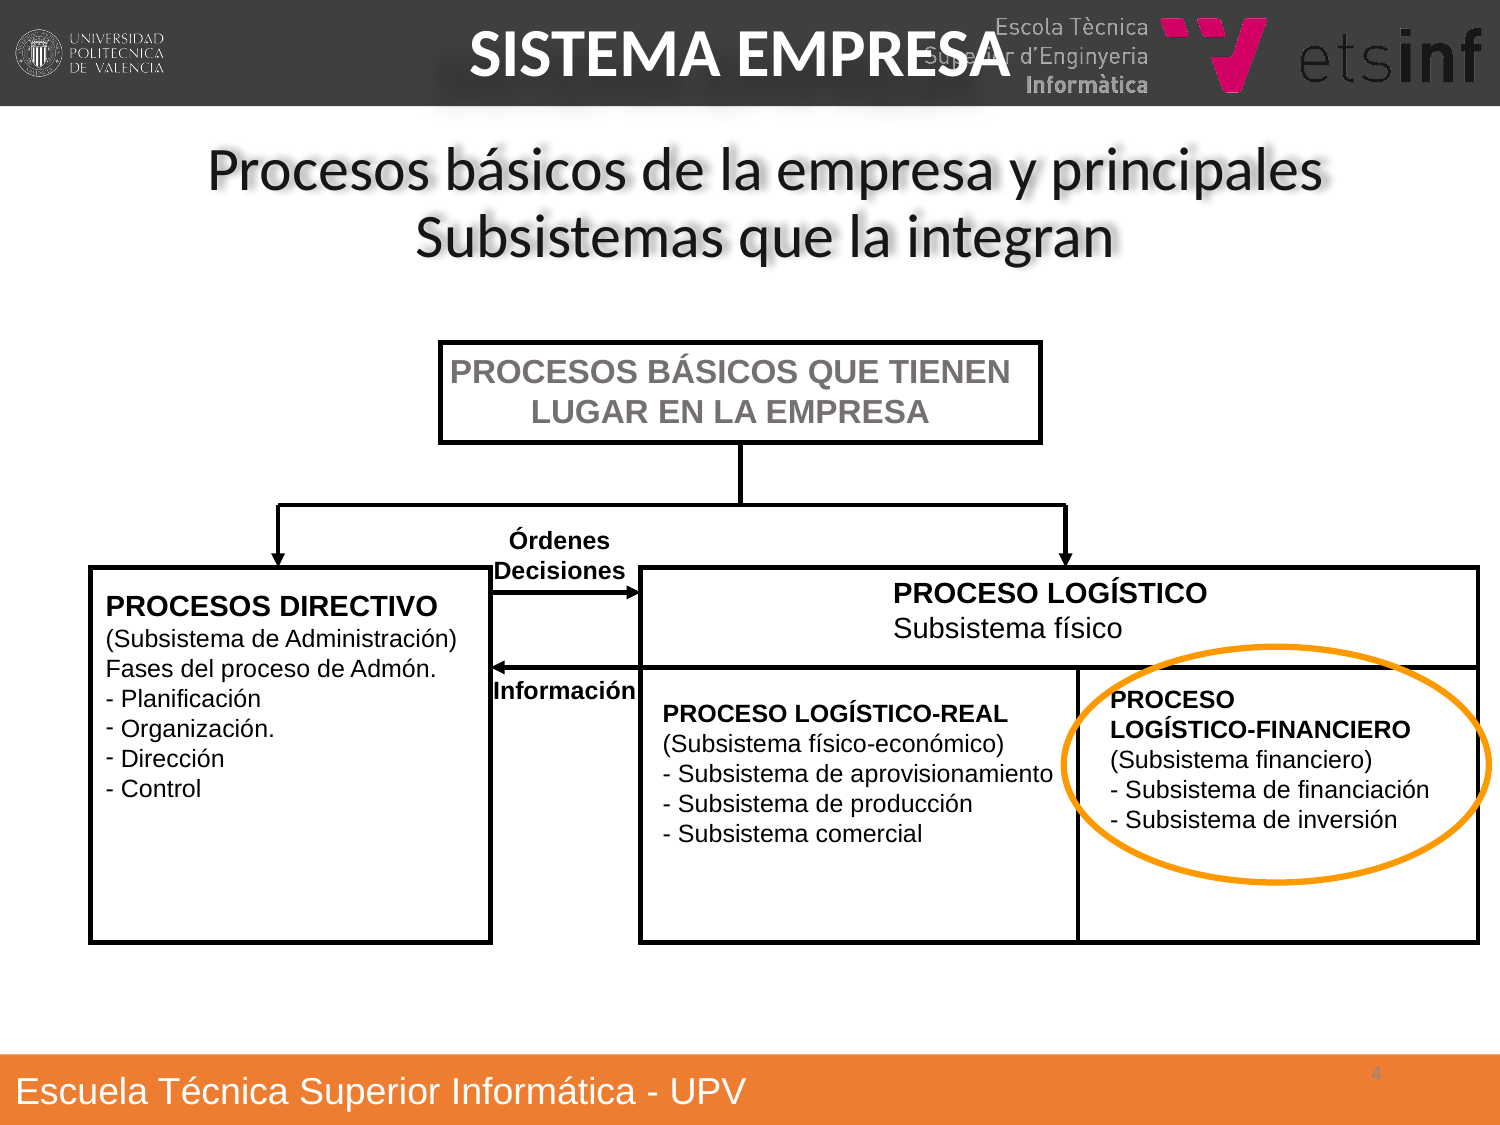

SISTEMA EMPRESA
# Procesos básicos de la empresa y principales Subsistemas que la integran
PROCESOS BÁSICOS QUE TIENEN
LUGAR EN LA EMPRESA

Órdenes
Decisiones

PROCESO LOGÍSTICO
Subsistema físico
PROCESOS DIRECTIVO
(Subsistema de Administración)
Fases del proceso de Admón.
- Planificación
 Organización.
 Dirección
- Control

Información
PROCESO
LOGÍSTICO-FINANCIERO
(Subsistema financiero)
- Subsistema de financiación
- Subsistema de inversión
PROCESO LOGÍSTICO-REAL
(Subsistema físico-económico)
- Subsistema de aprovisionamiento
- Subsistema de producción
- Subsistema comercial
4